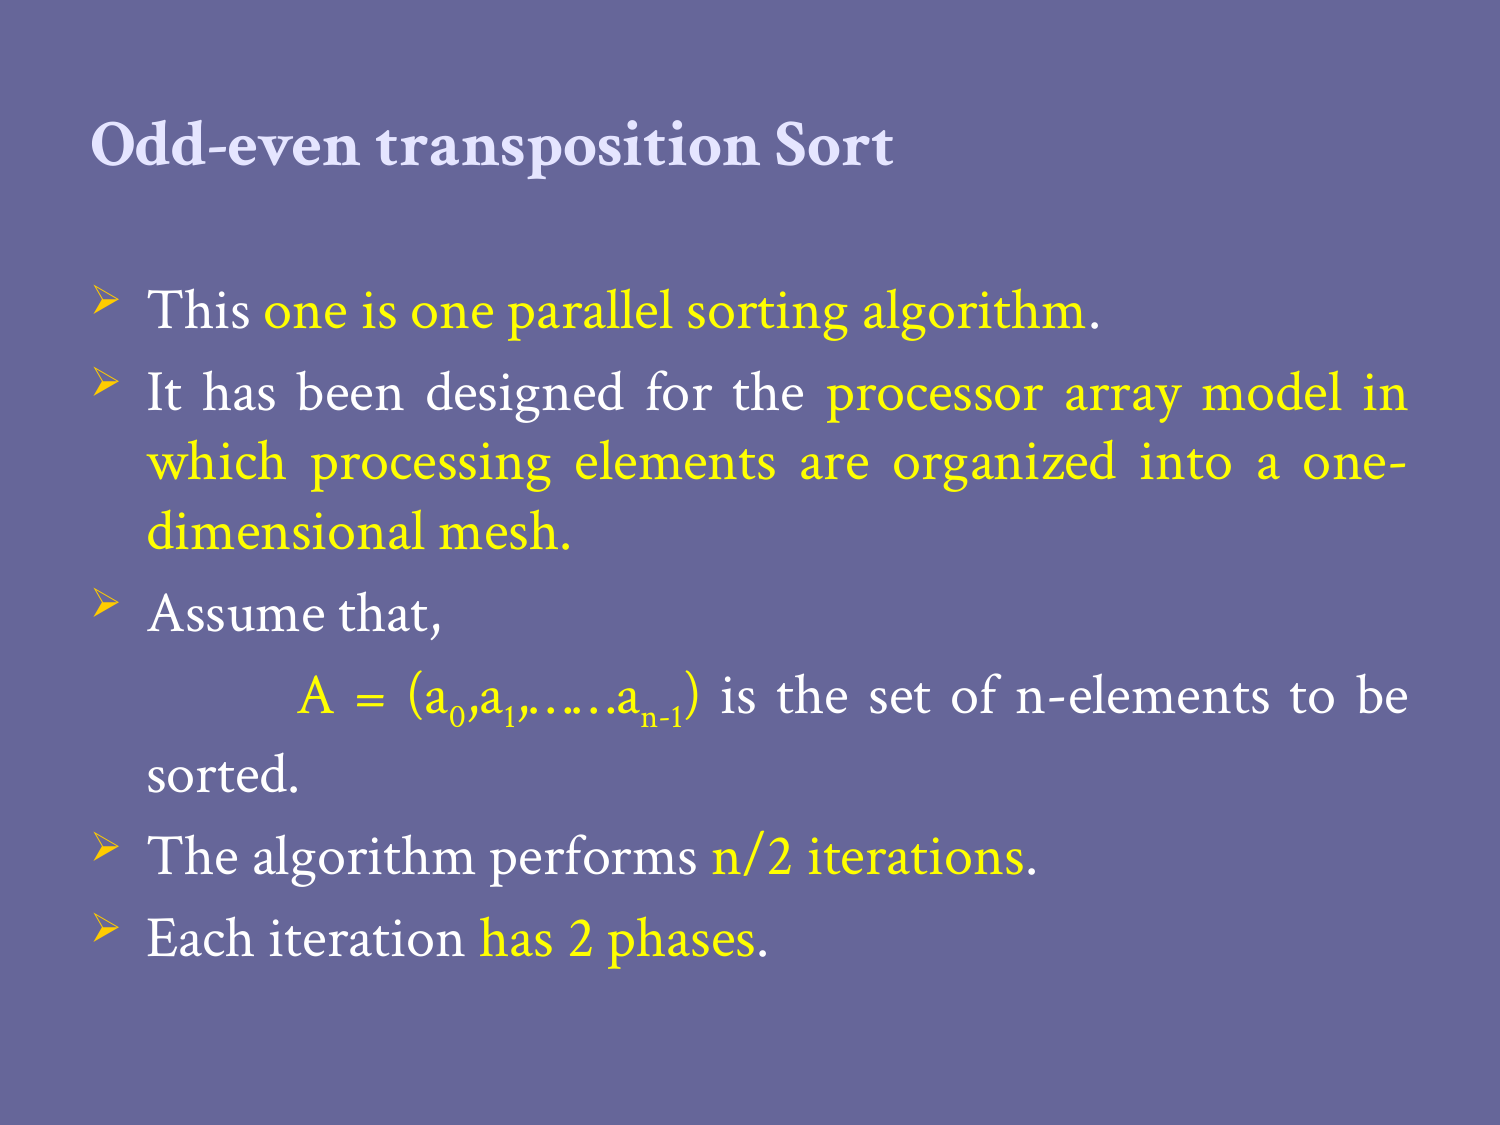

# Odd-even transposition Sort
This one is one parallel sorting algorithm.
It has been designed for the processor array model in which processing elements are organized into a one-dimensional mesh.
Assume that,
		A = (a0,a1,……an-1) is the set of n-elements to be sorted.
The algorithm performs n/2 iterations.
Each iteration has 2 phases.